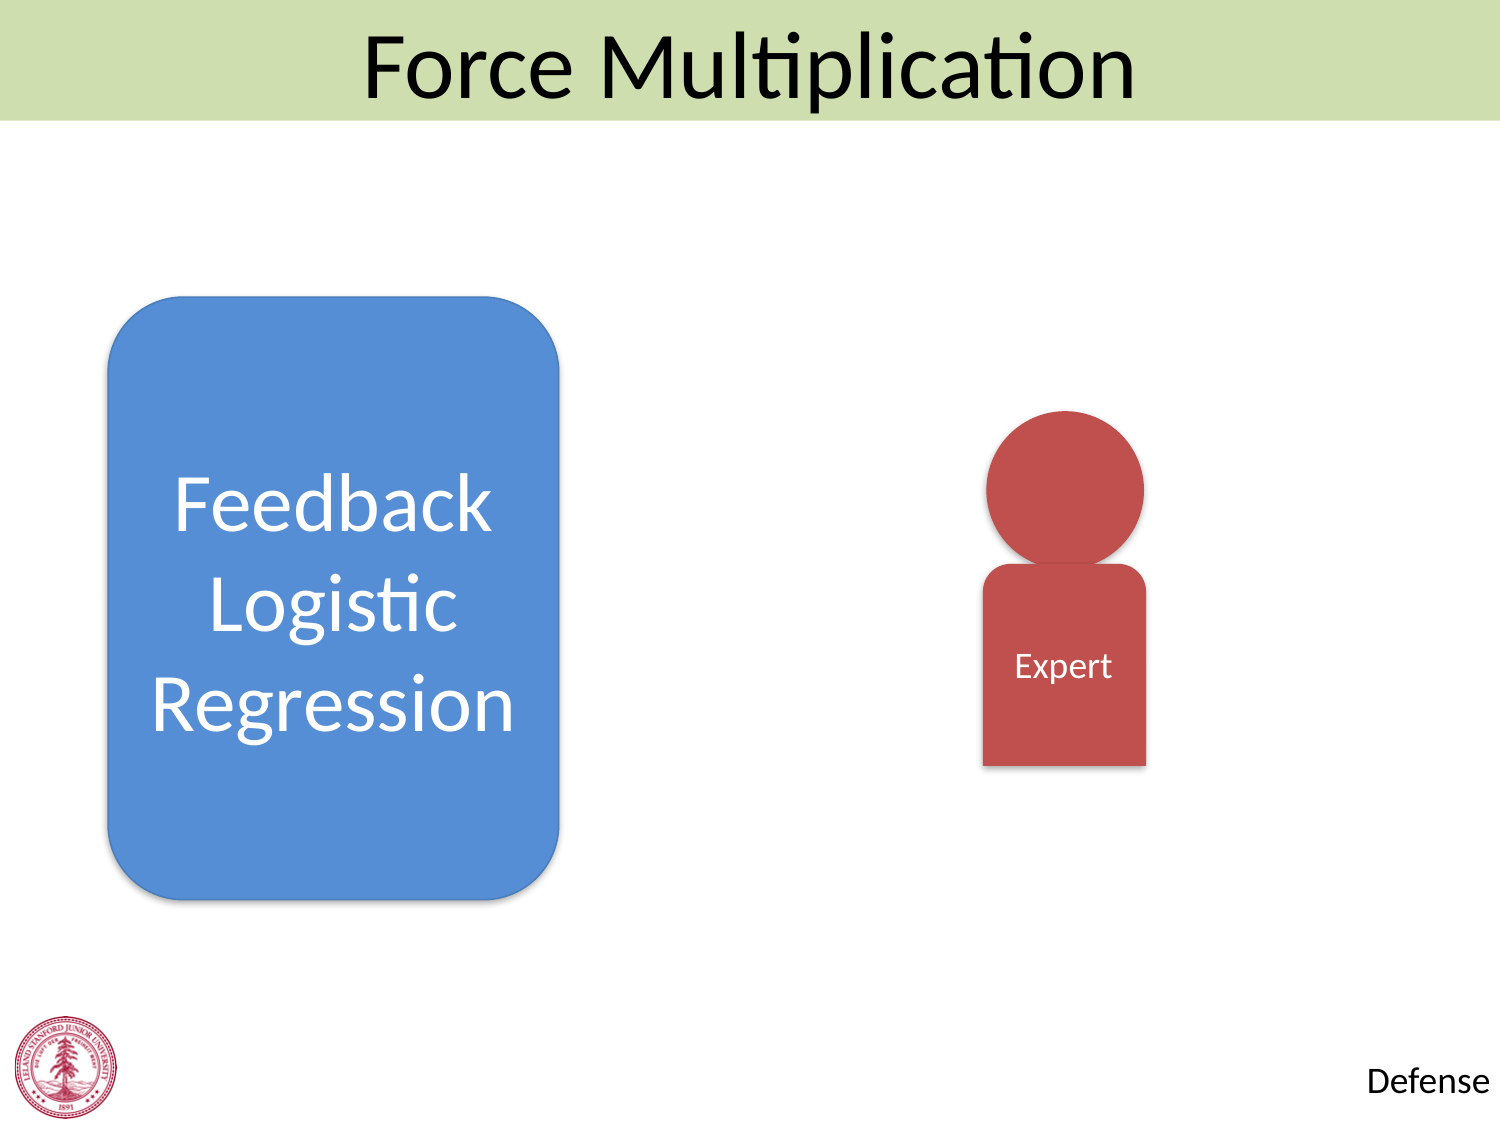

Force Multiplication
#
Feedback Logistic Regression

Expert